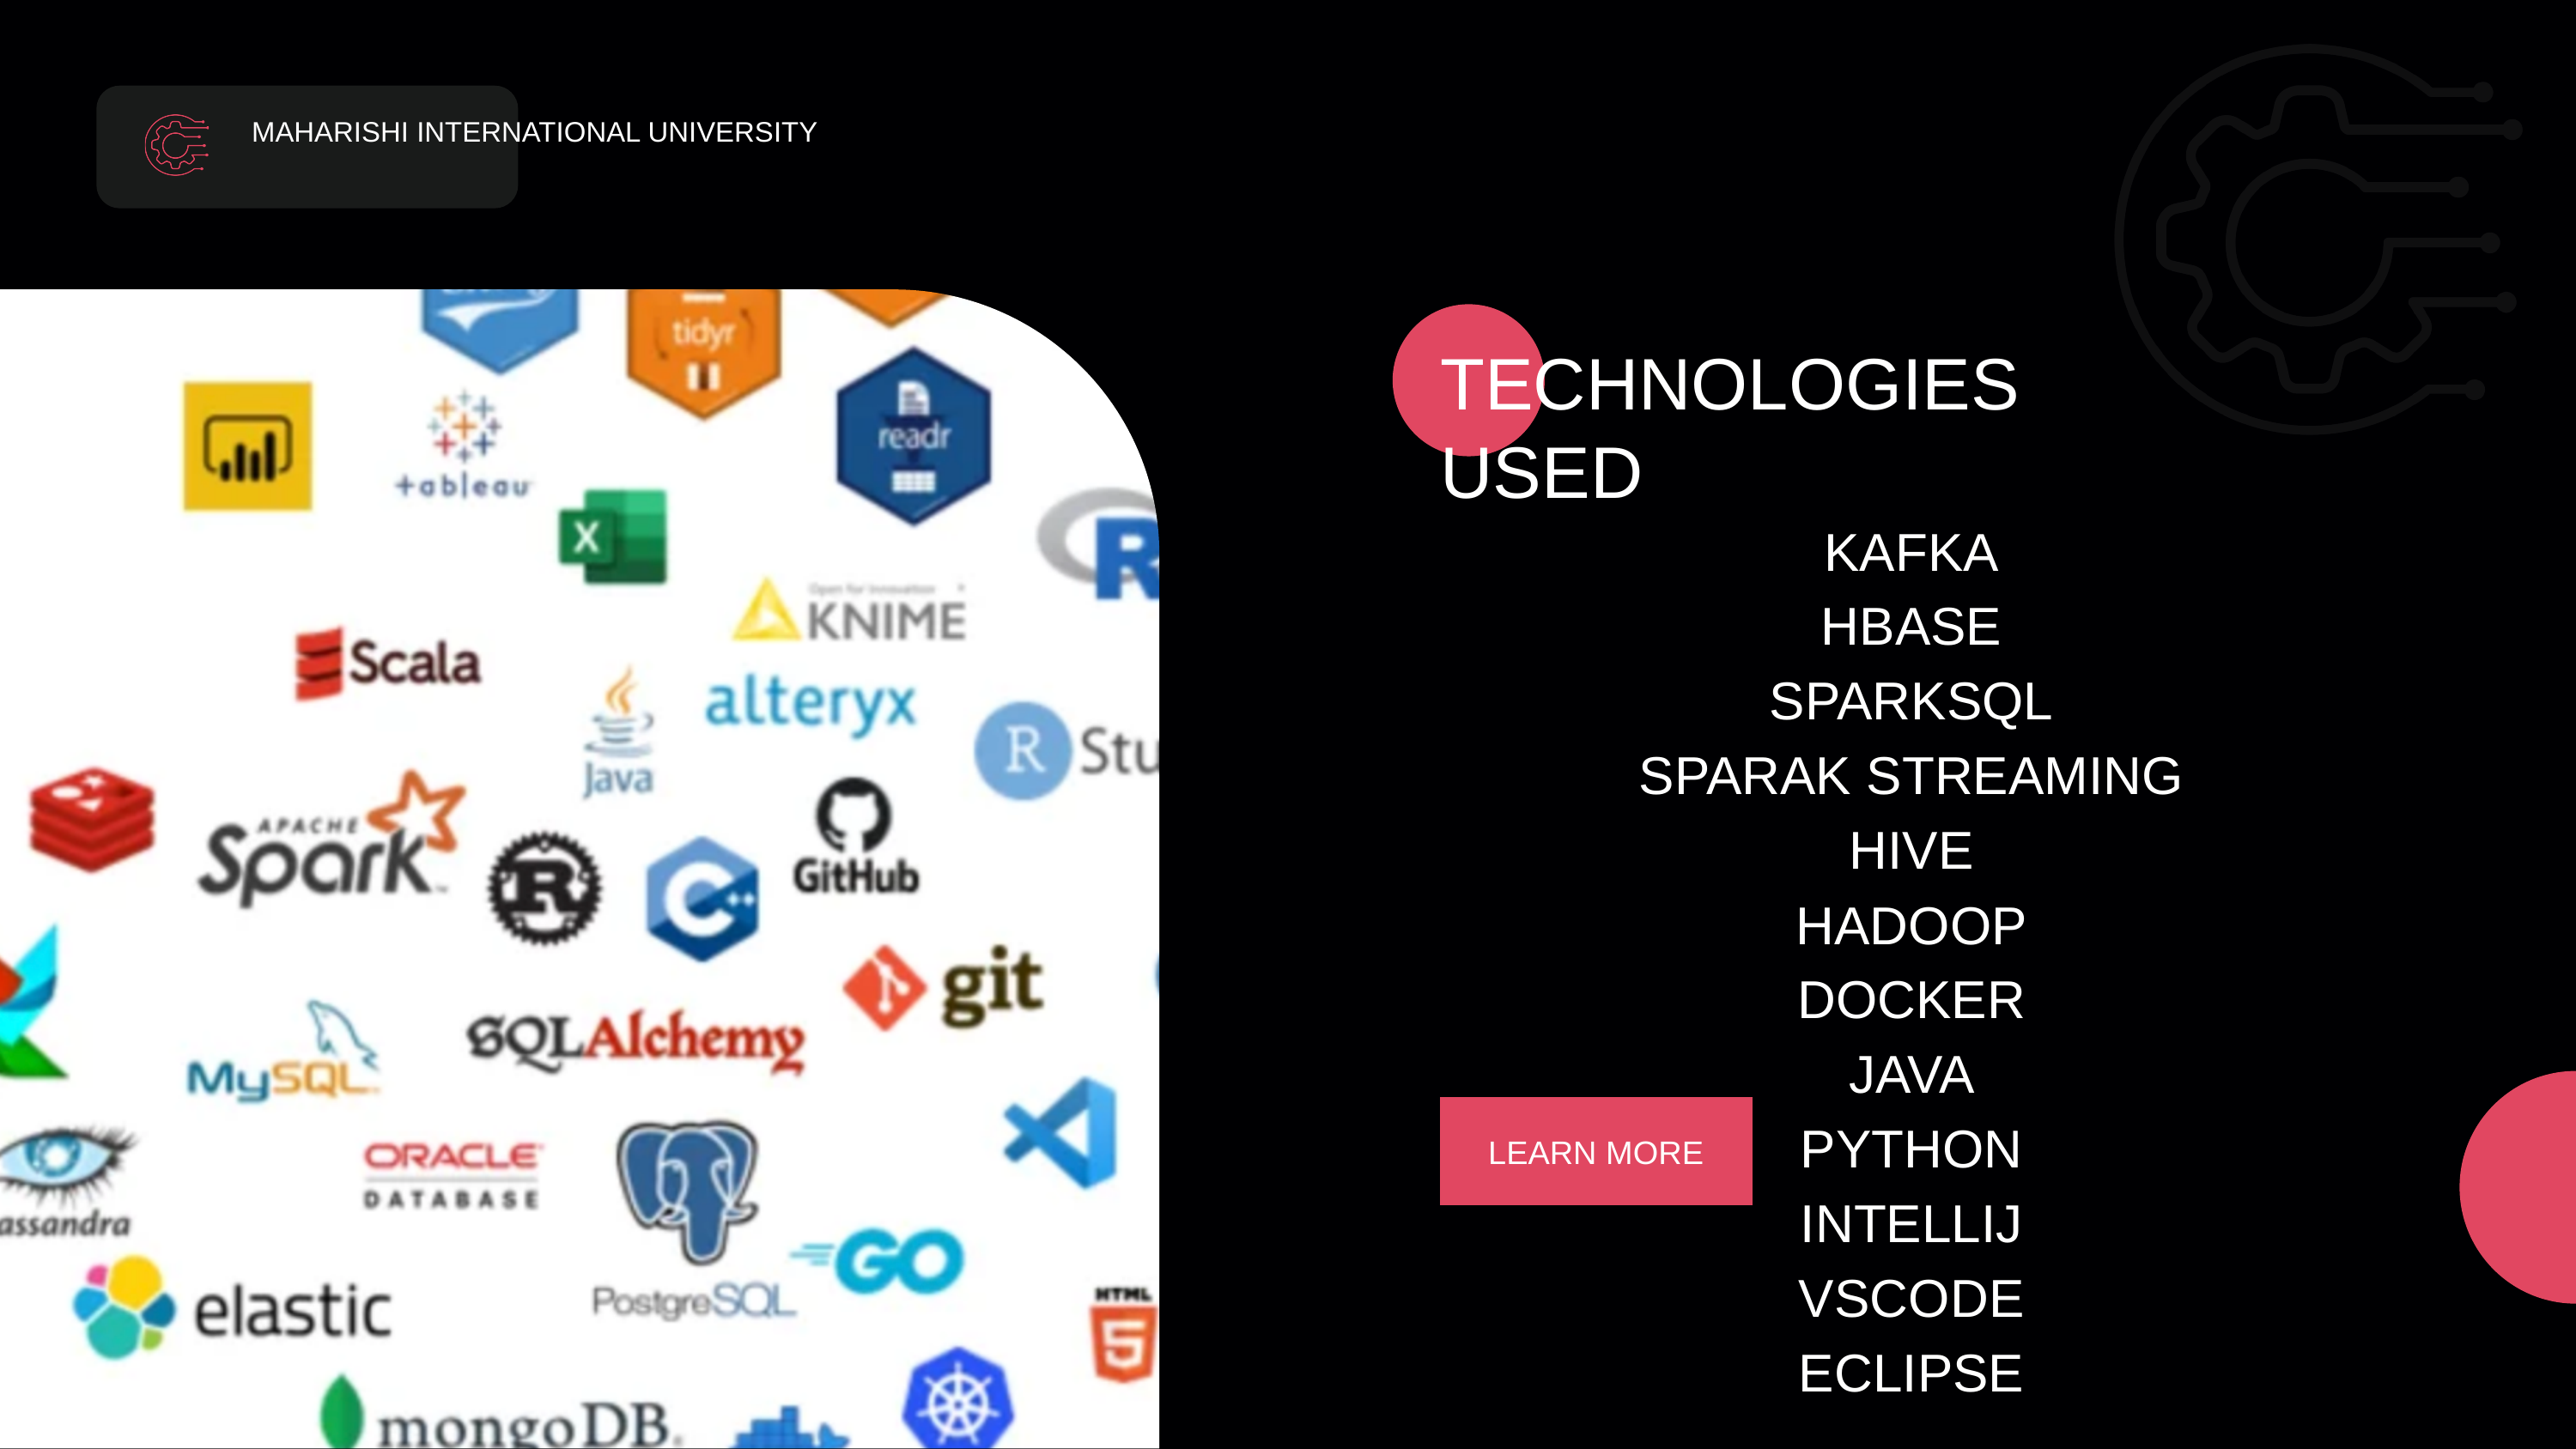

MAHARISHI INTERNATIONAL UNIVERSITY

TECHNOLOGIES USED
KAFKA
HBASE
SPARKSQL
SPARAK STREAMING
HIVE
HADOOP
DOCKER
JAVA
PYTHON
INTELLIJ
VSCODE
ECLIPSE

LEARN MORE